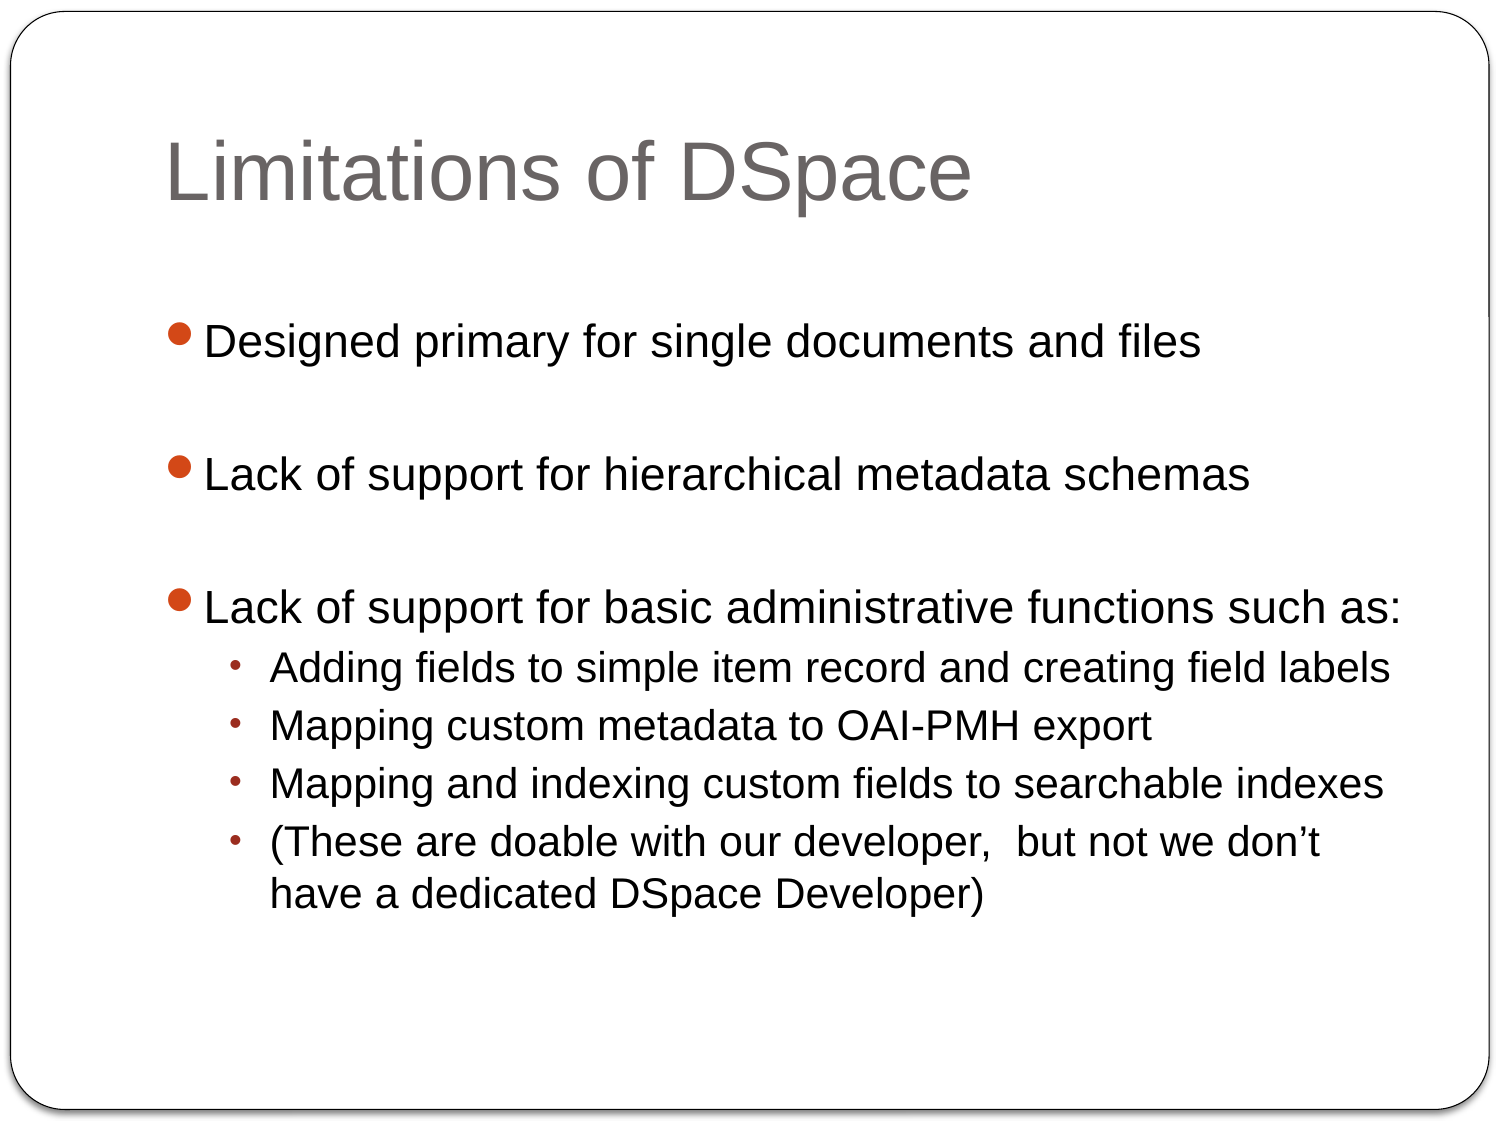

# Limitations of DSpace

Designed primary for single documents and files

Lack of support for hierarchical metadata schemas

Lack of support for basic administrative functions such as:
Adding fields to simple item record and creating field labels
Mapping custom metadata to OAI-PMH export
Mapping and indexing custom fields to searchable indexes
(These are doable with our developer,  but not we don’t have a dedicated DSpace Developer)